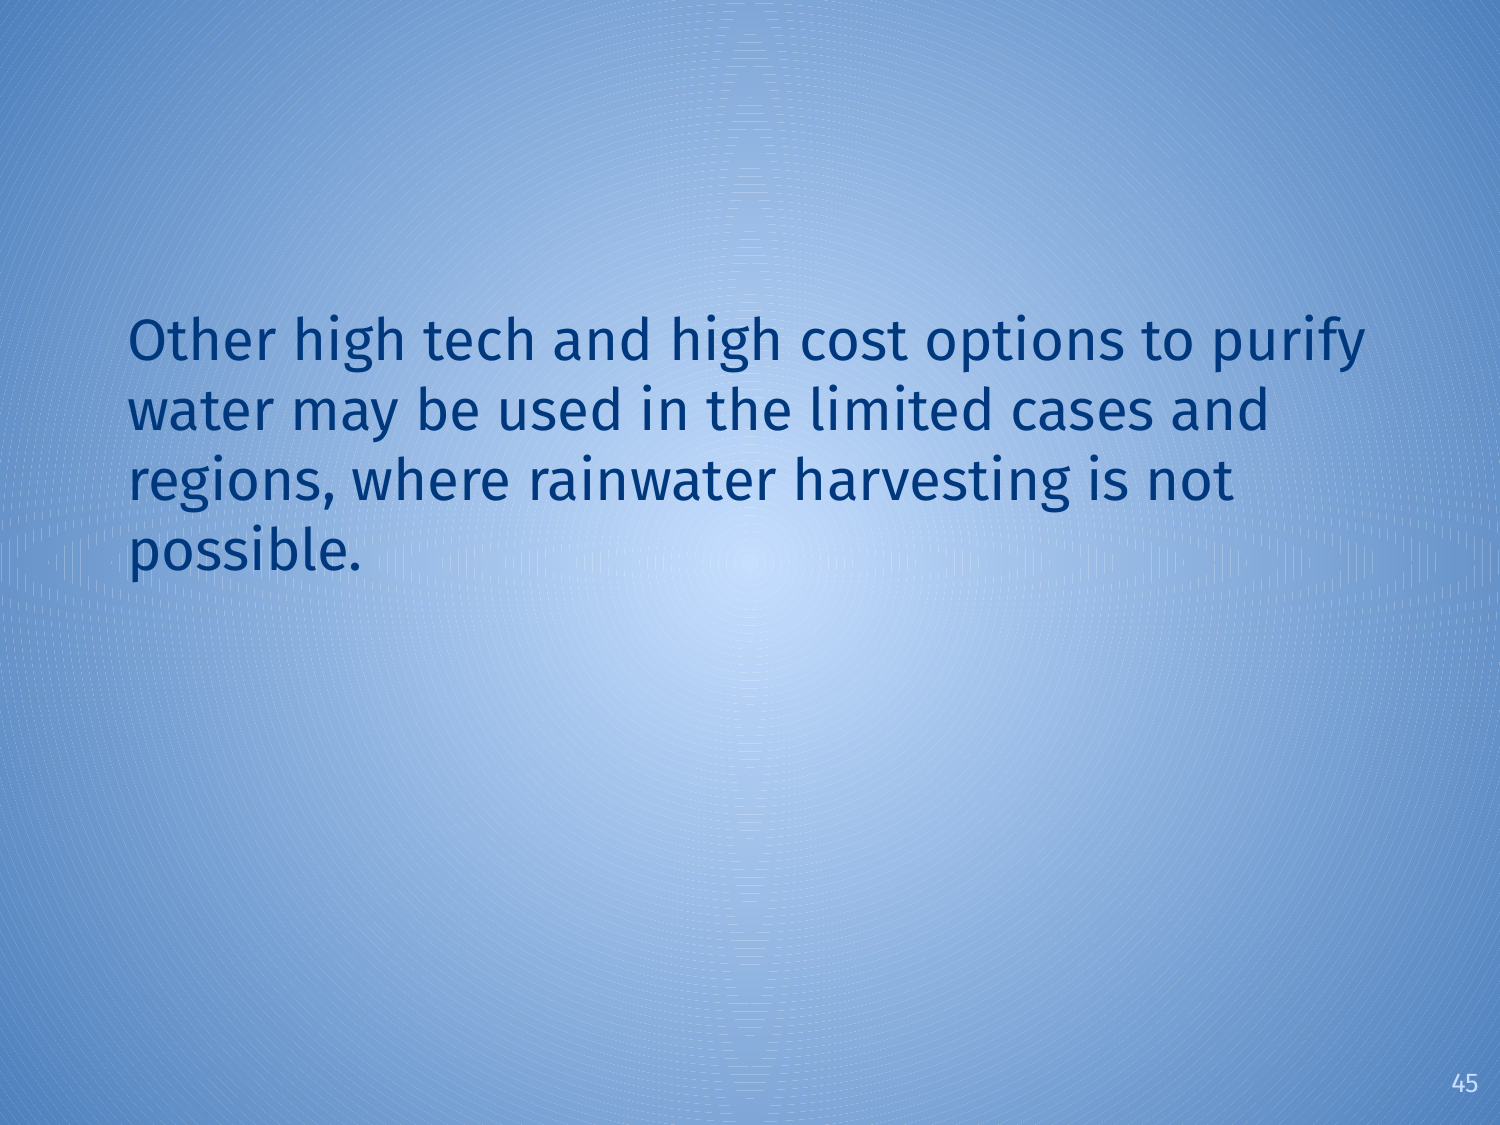

Other high tech and high cost options to purify water may be used in the limited cases and regions, where rainwater harvesting is not possible.
45